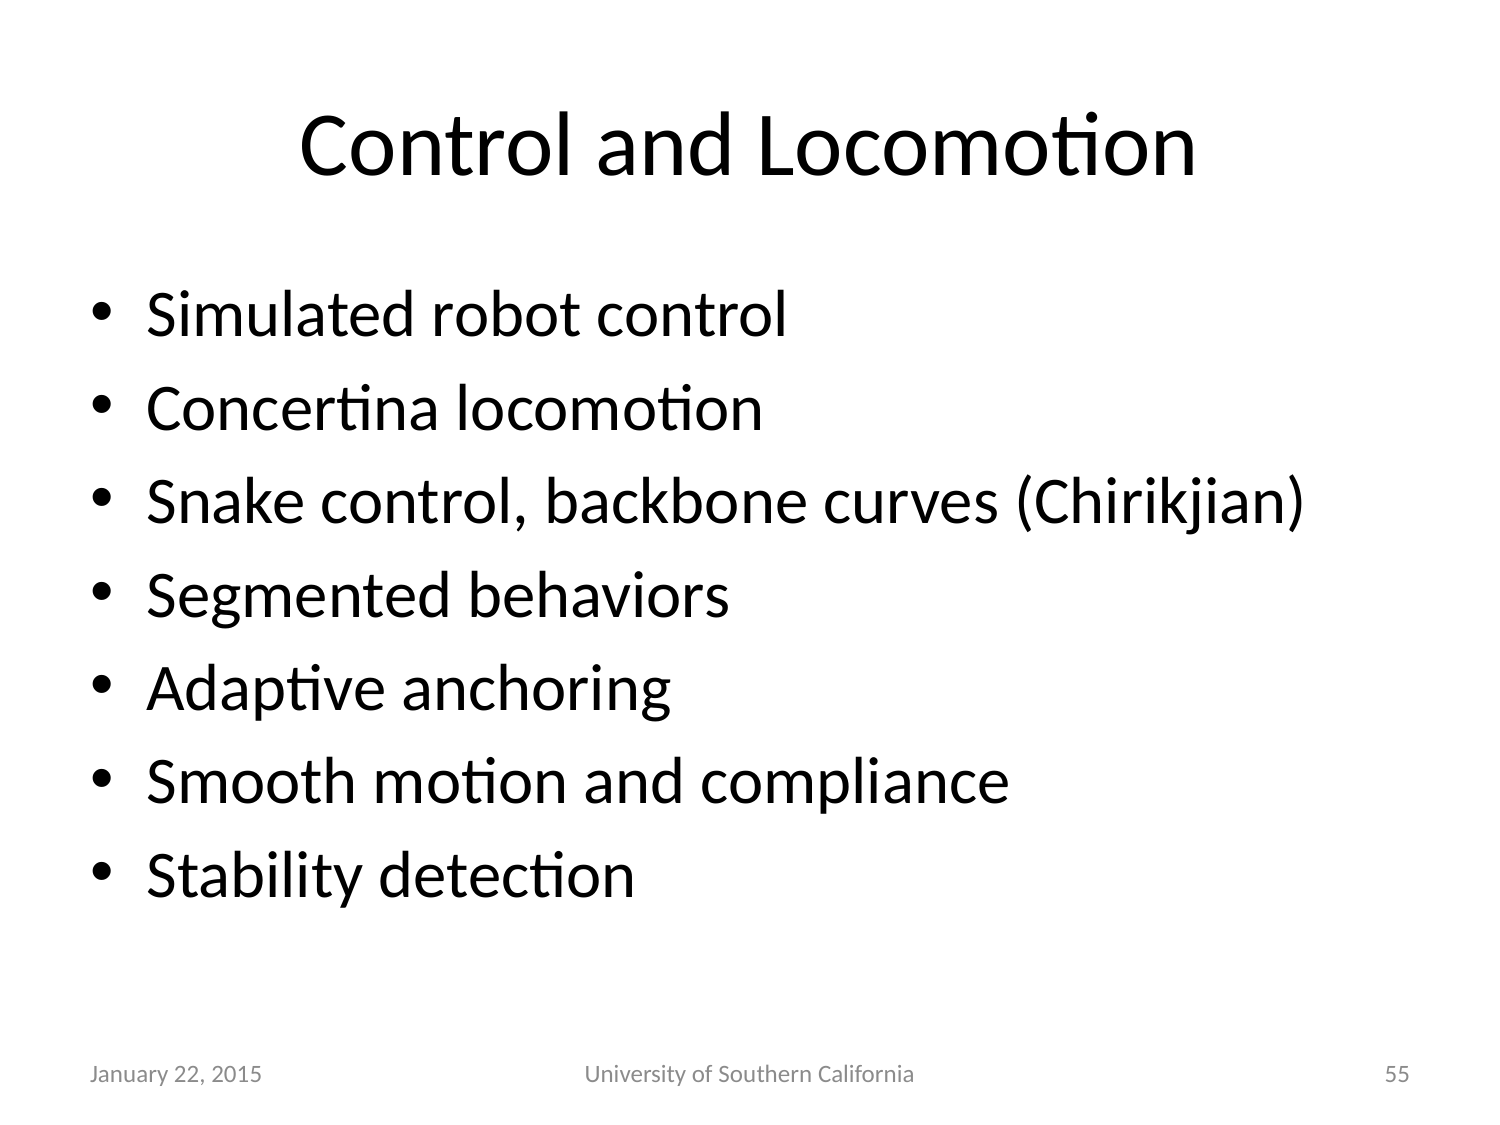

# Control and Locomotion
Simulated robot control
Concertina locomotion
Snake control, backbone curves (Chirikjian)
Segmented behaviors
Adaptive anchoring
Smooth motion and compliance
Stability detection
January 22, 2015
University of Southern California
55